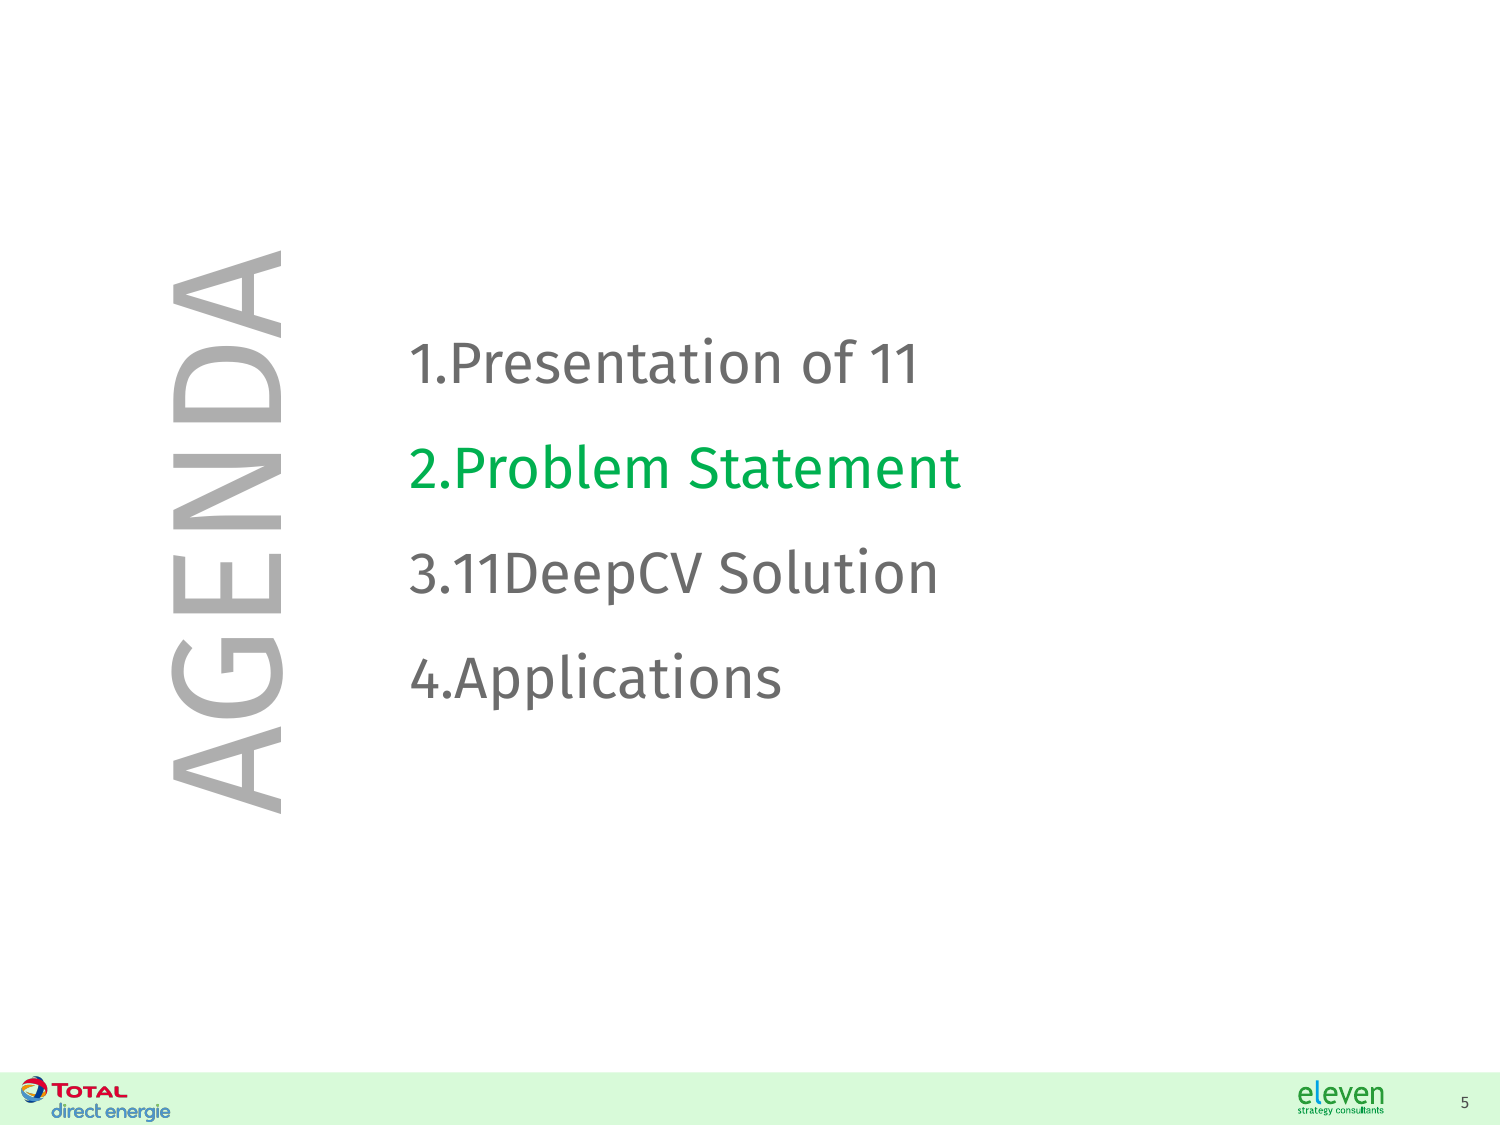

Presentation of 11
Problem Statement
11DeepCV Solution
Applications
AGENDA
5